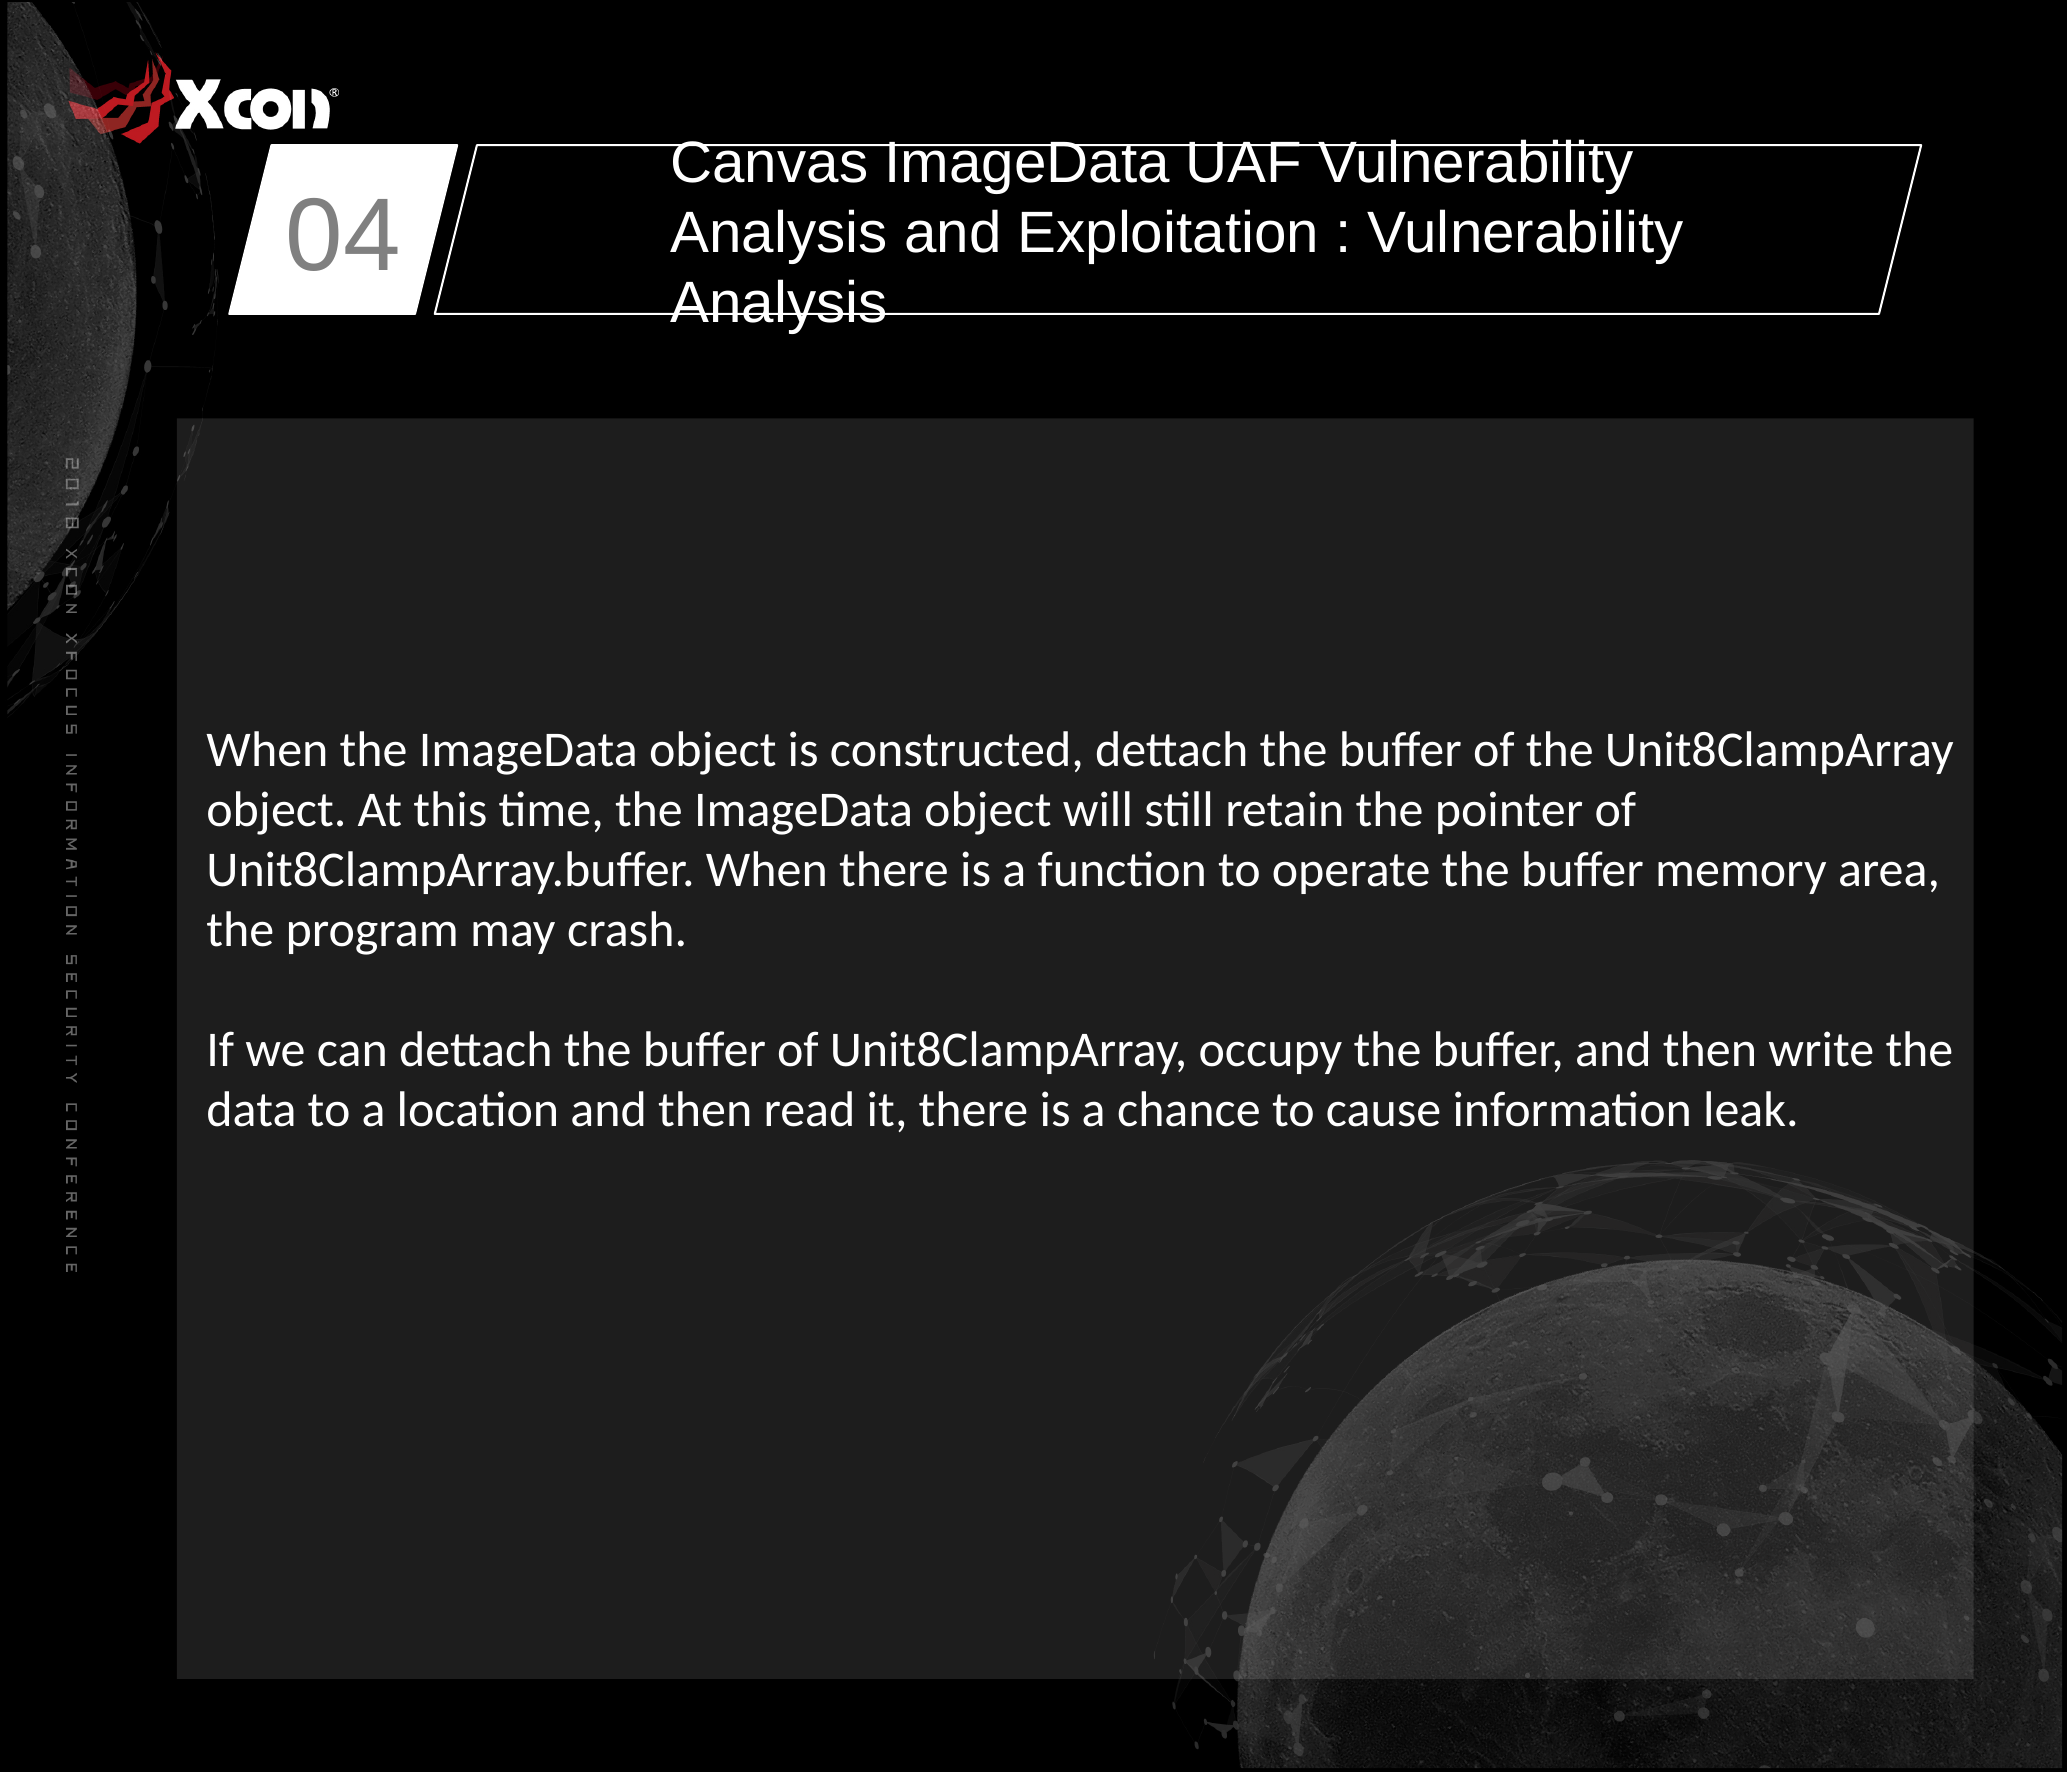

04
Canvas ImageData UAF Vulnerability Analysis and Exploitation : Vulnerability Analysis

When the ImageData object is constructed, dettach the buffer of the Unit8ClampArray object. At this time, the ImageData object will still retain the pointer of Unit8ClampArray.buffer. When there is a function to operate the buffer memory area, the program may crash.

If we can dettach the buffer of Unit8ClampArray, occupy the buffer, and then write the data to a location and then read it, there is a chance to cause information leak.